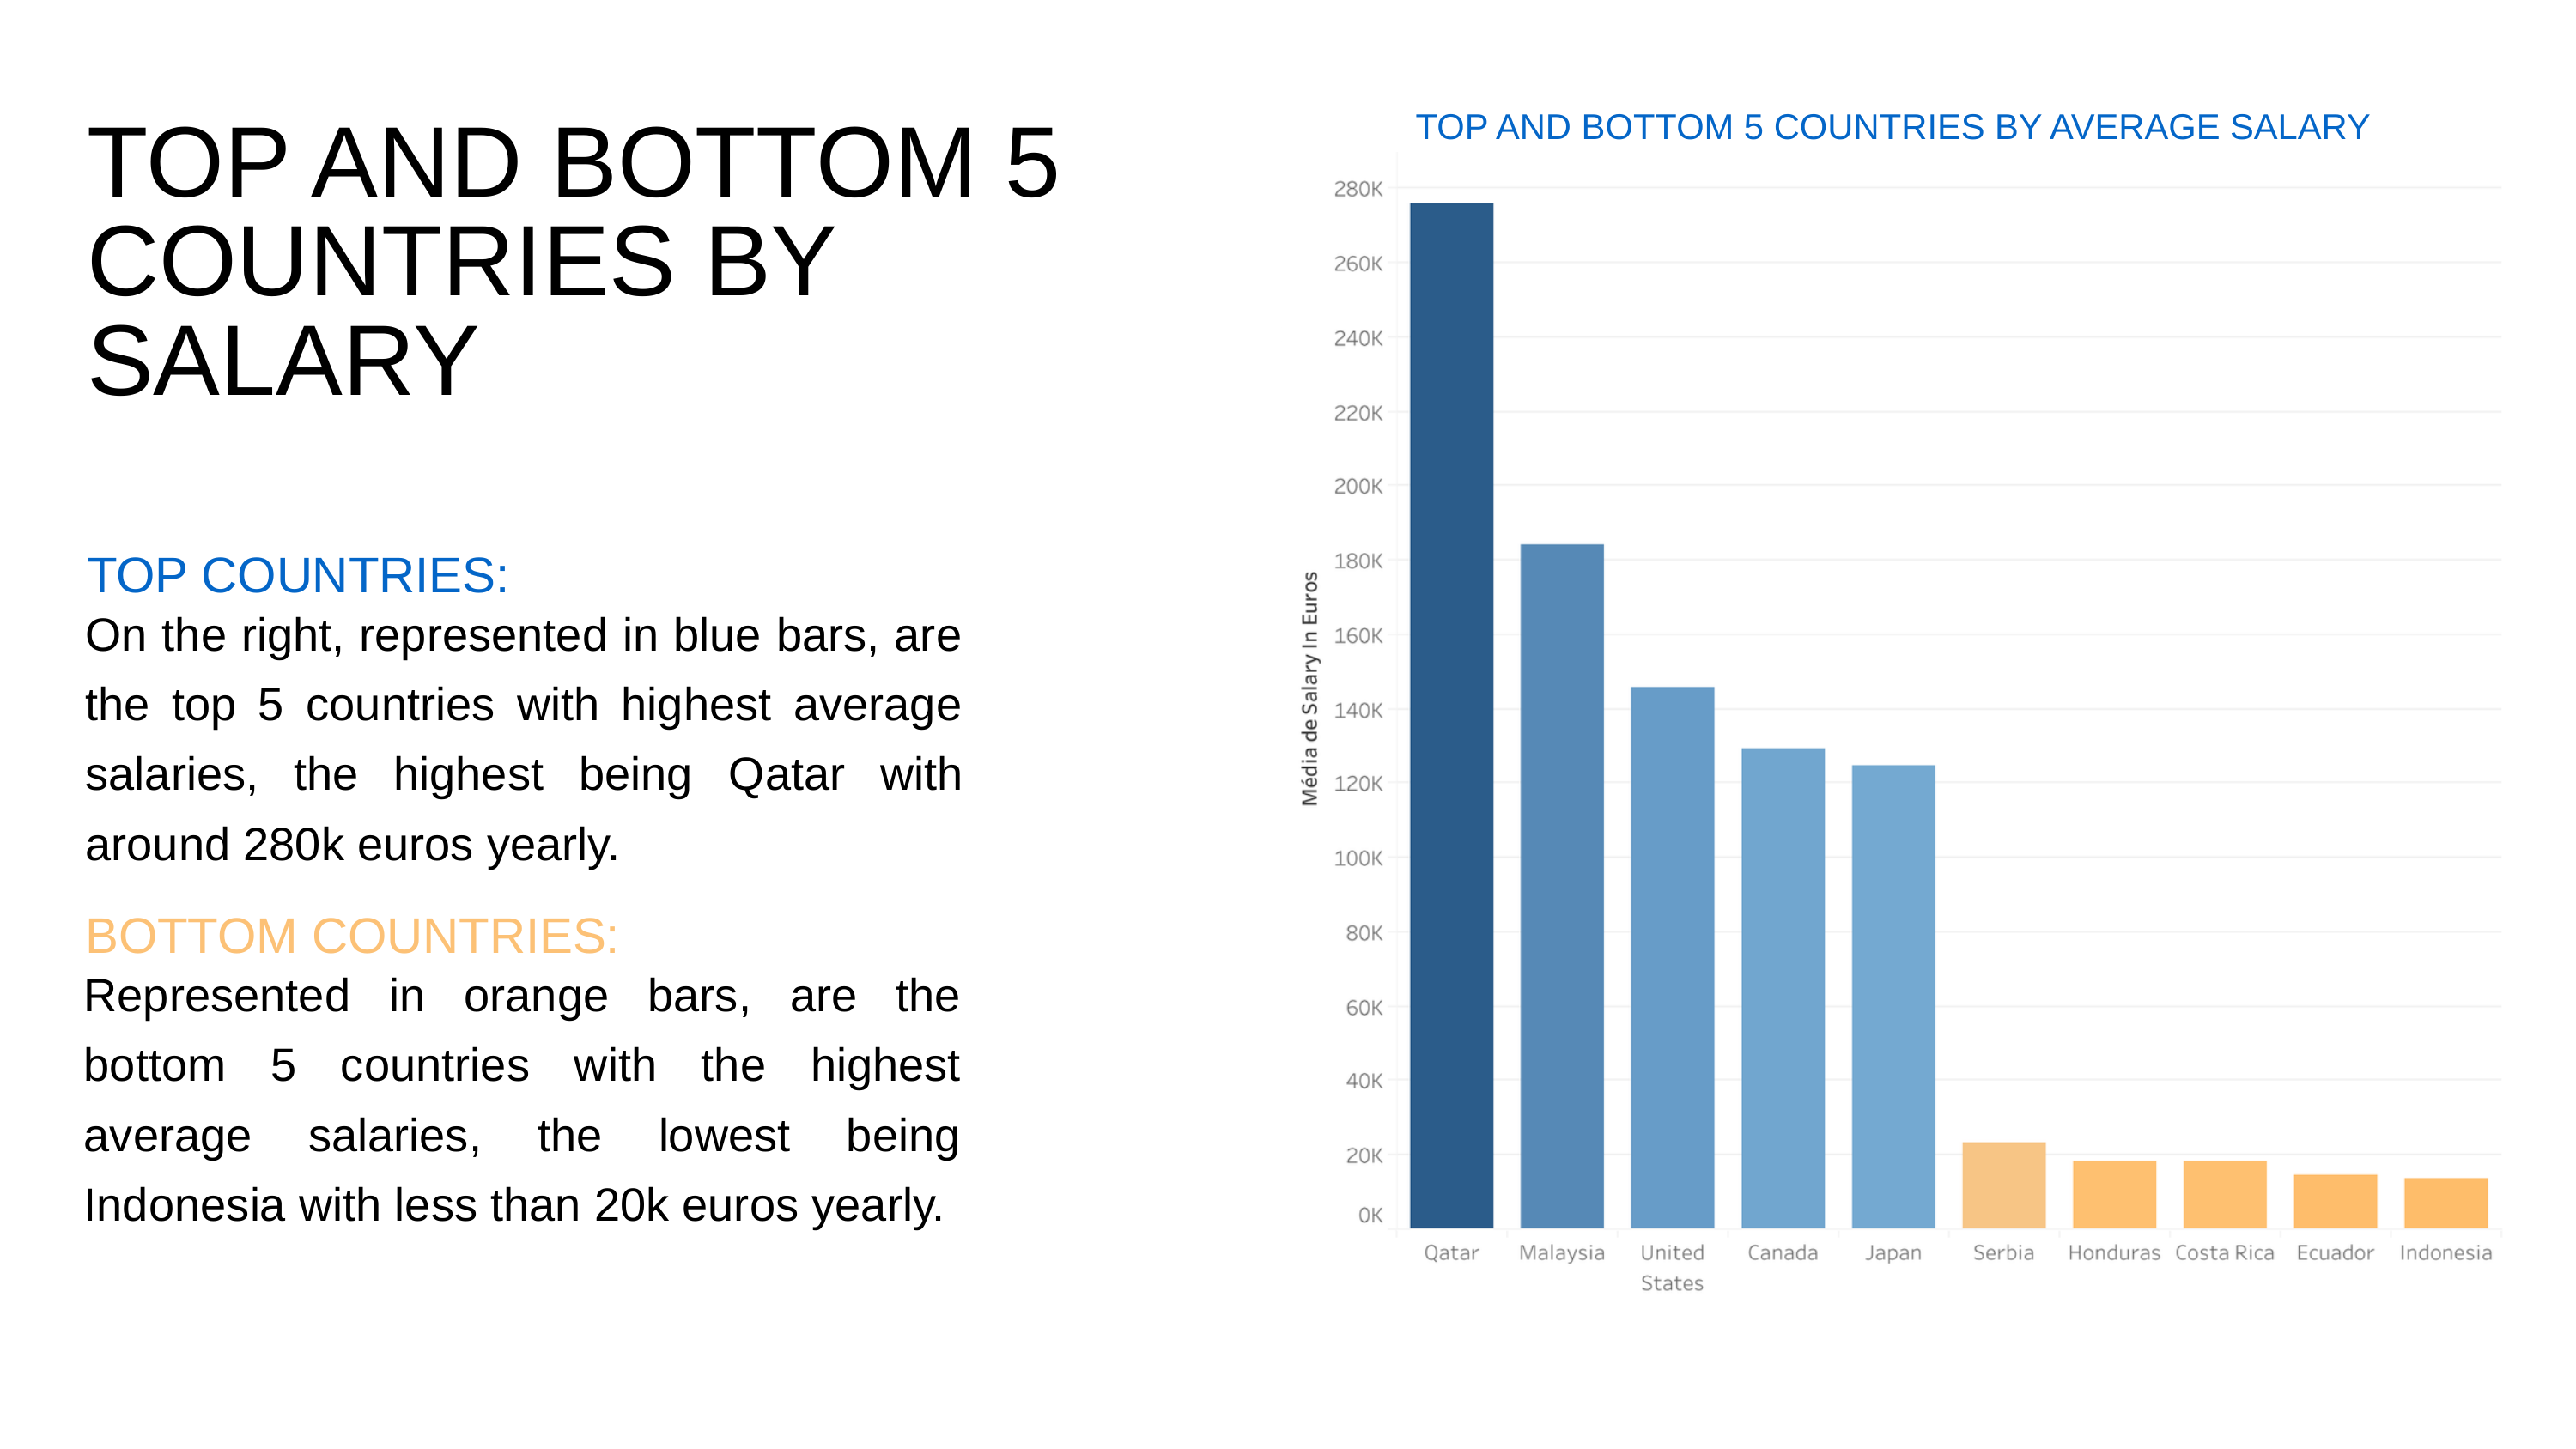

TOP AND BOTTOM 5 COUNTRIES BY AVERAGE SALARY
TOP AND BOTTOM 5 COUNTRIES BY SALARY

TOP COUNTRIES:
On the right, represented in blue bars, are the top 5 countries with highest average salaries, the highest being Qatar with around 280k euros yearly.
BOTTOM COUNTRIES:
Represented in orange bars, are the bottom 5 countries with the highest average salaries, the lowest being Indonesia with less than 20k euros yearly.